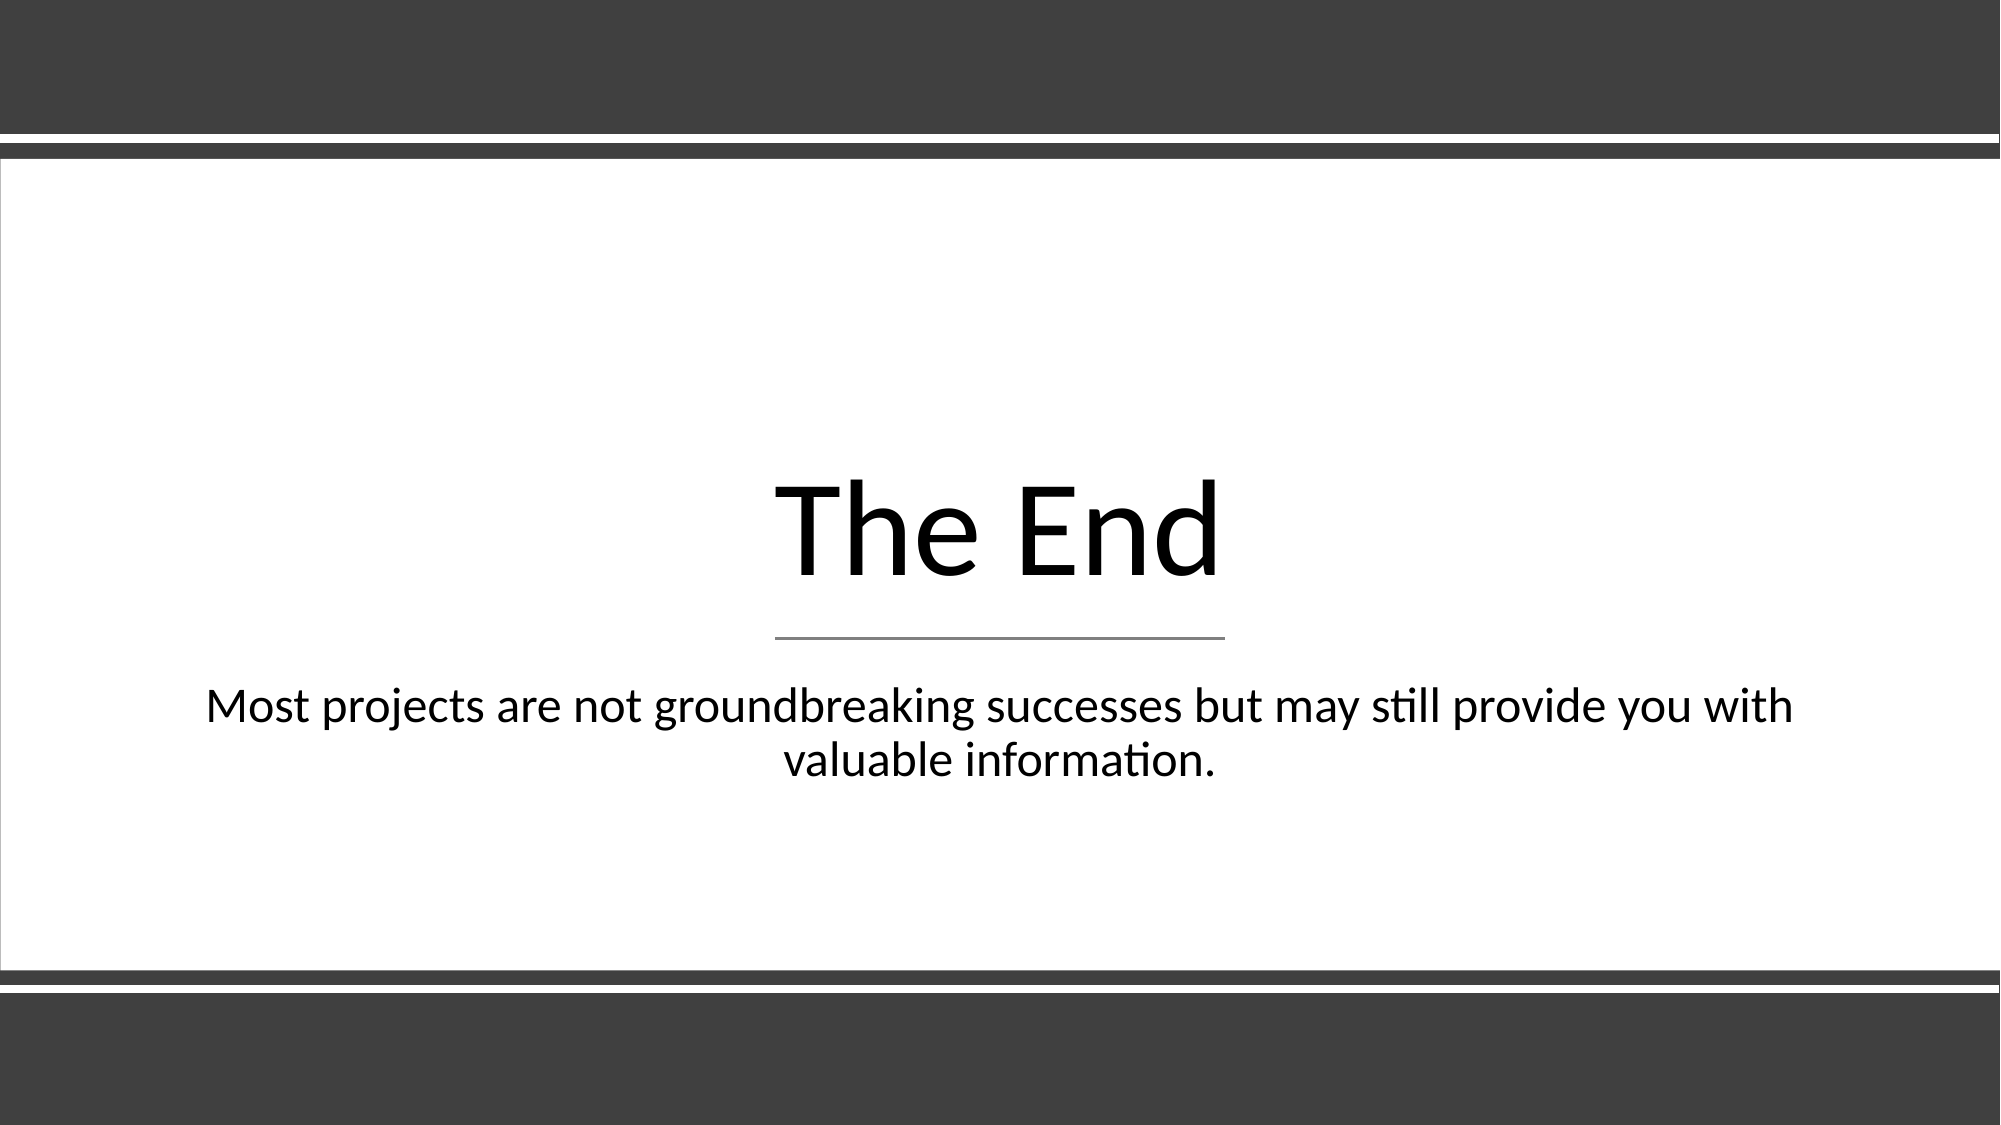

# The End
Most projects are not groundbreaking successes but may still provide you with valuable information.
43